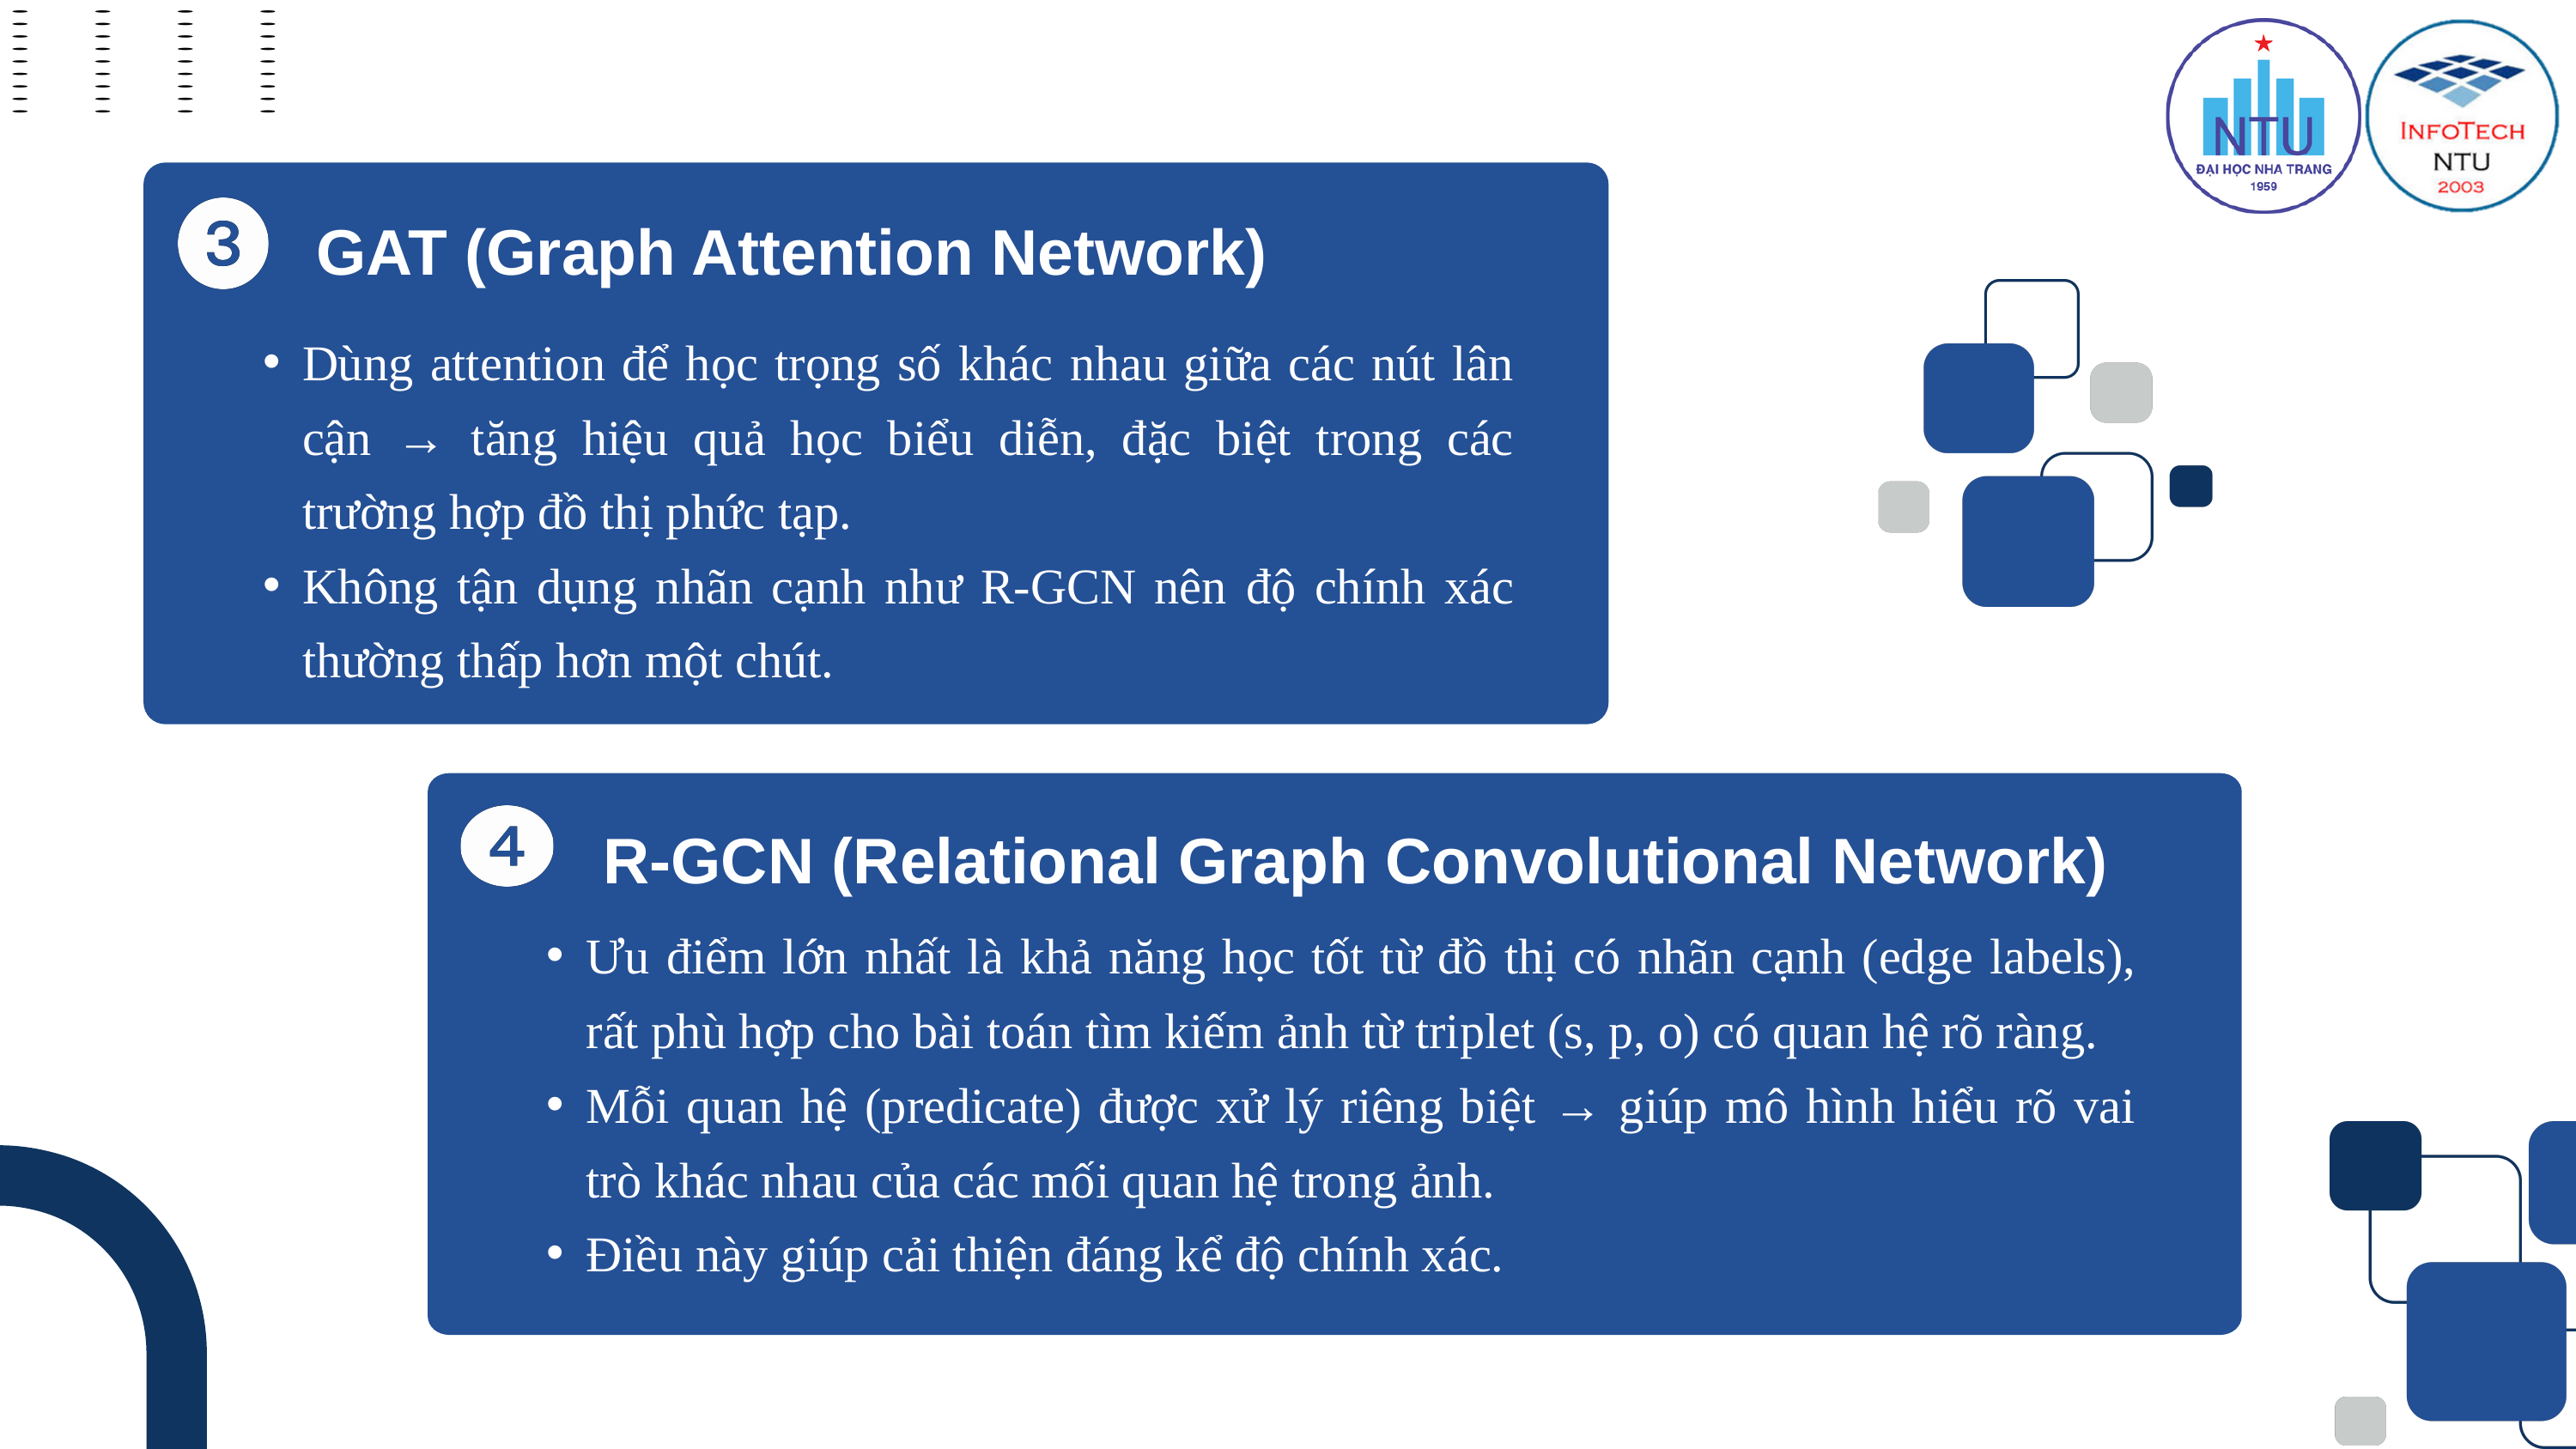

GAT (Graph Attention Network)

Dùng attention để học trọng số khác nhau giữa các nút lân cận → tăng hiệu quả học biểu diễn, đặc biệt trong các trường hợp đồ thị phức tạp.
Không tận dụng nhãn cạnh như R-GCN nên độ chính xác thường thấp hơn một chút.

R-GCN (Relational Graph Convolutional Network)
Ưu điểm lớn nhất là khả năng học tốt từ đồ thị có nhãn cạnh (edge labels), rất phù hợp cho bài toán tìm kiếm ảnh từ triplet (s, p, o) có quan hệ rõ ràng.
Mỗi quan hệ (predicate) được xử lý riêng biệt → giúp mô hình hiểu rõ vai trò khác nhau của các mối quan hệ trong ảnh.
Điều này giúp cải thiện đáng kể độ chính xác.